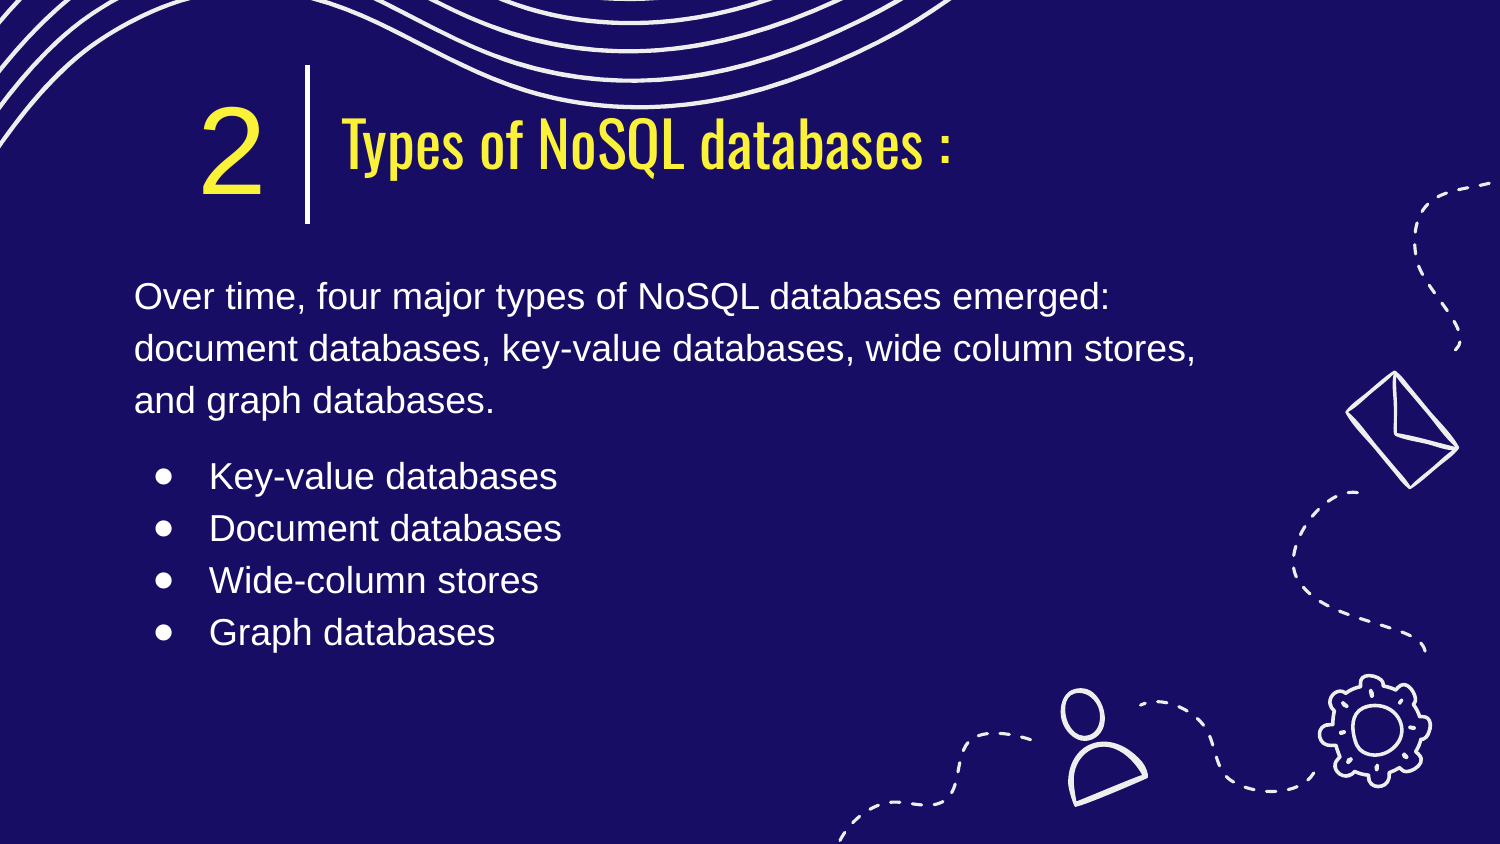

2
# Types of NoSQL databases :
Over time, four major types of NoSQL databases emerged: document databases, key-value databases, wide column stores, and graph databases.
Key-value databases
Document databases
Wide-column stores
Graph databases